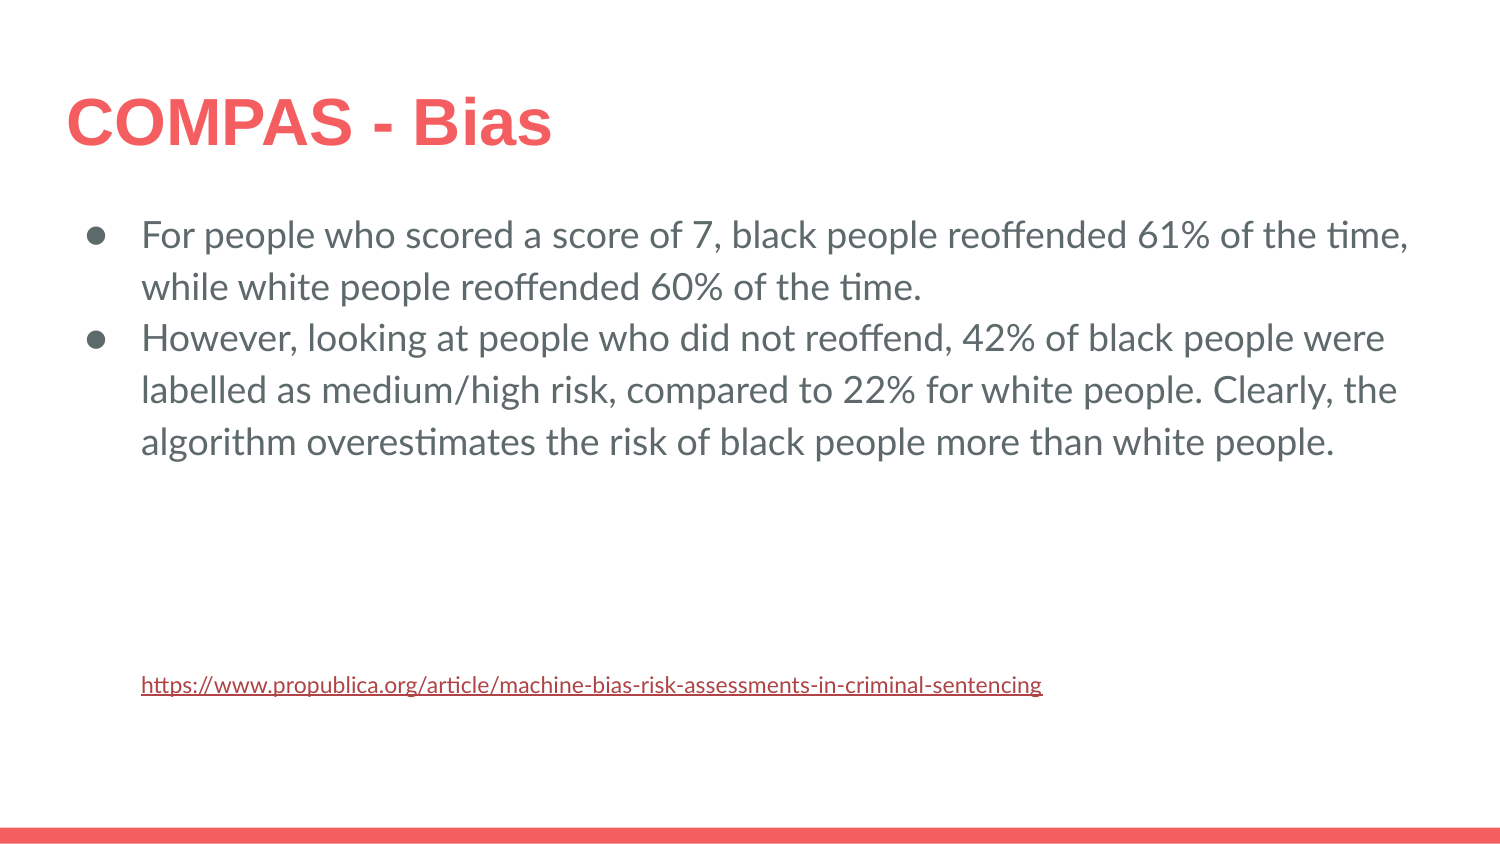

# COMPAS - Bias
For people who scored a score of 7, black people reoffended 61% of the time, while white people reoffended 60% of the time.
However, looking at people who did not reoffend, 42% of black people were labelled as medium/high risk, compared to 22% for white people. Clearly, the algorithm overestimates the risk of black people more than white people.

https://www.propublica.org/article/machine-bias-risk-assessments-in-criminal-sentencing